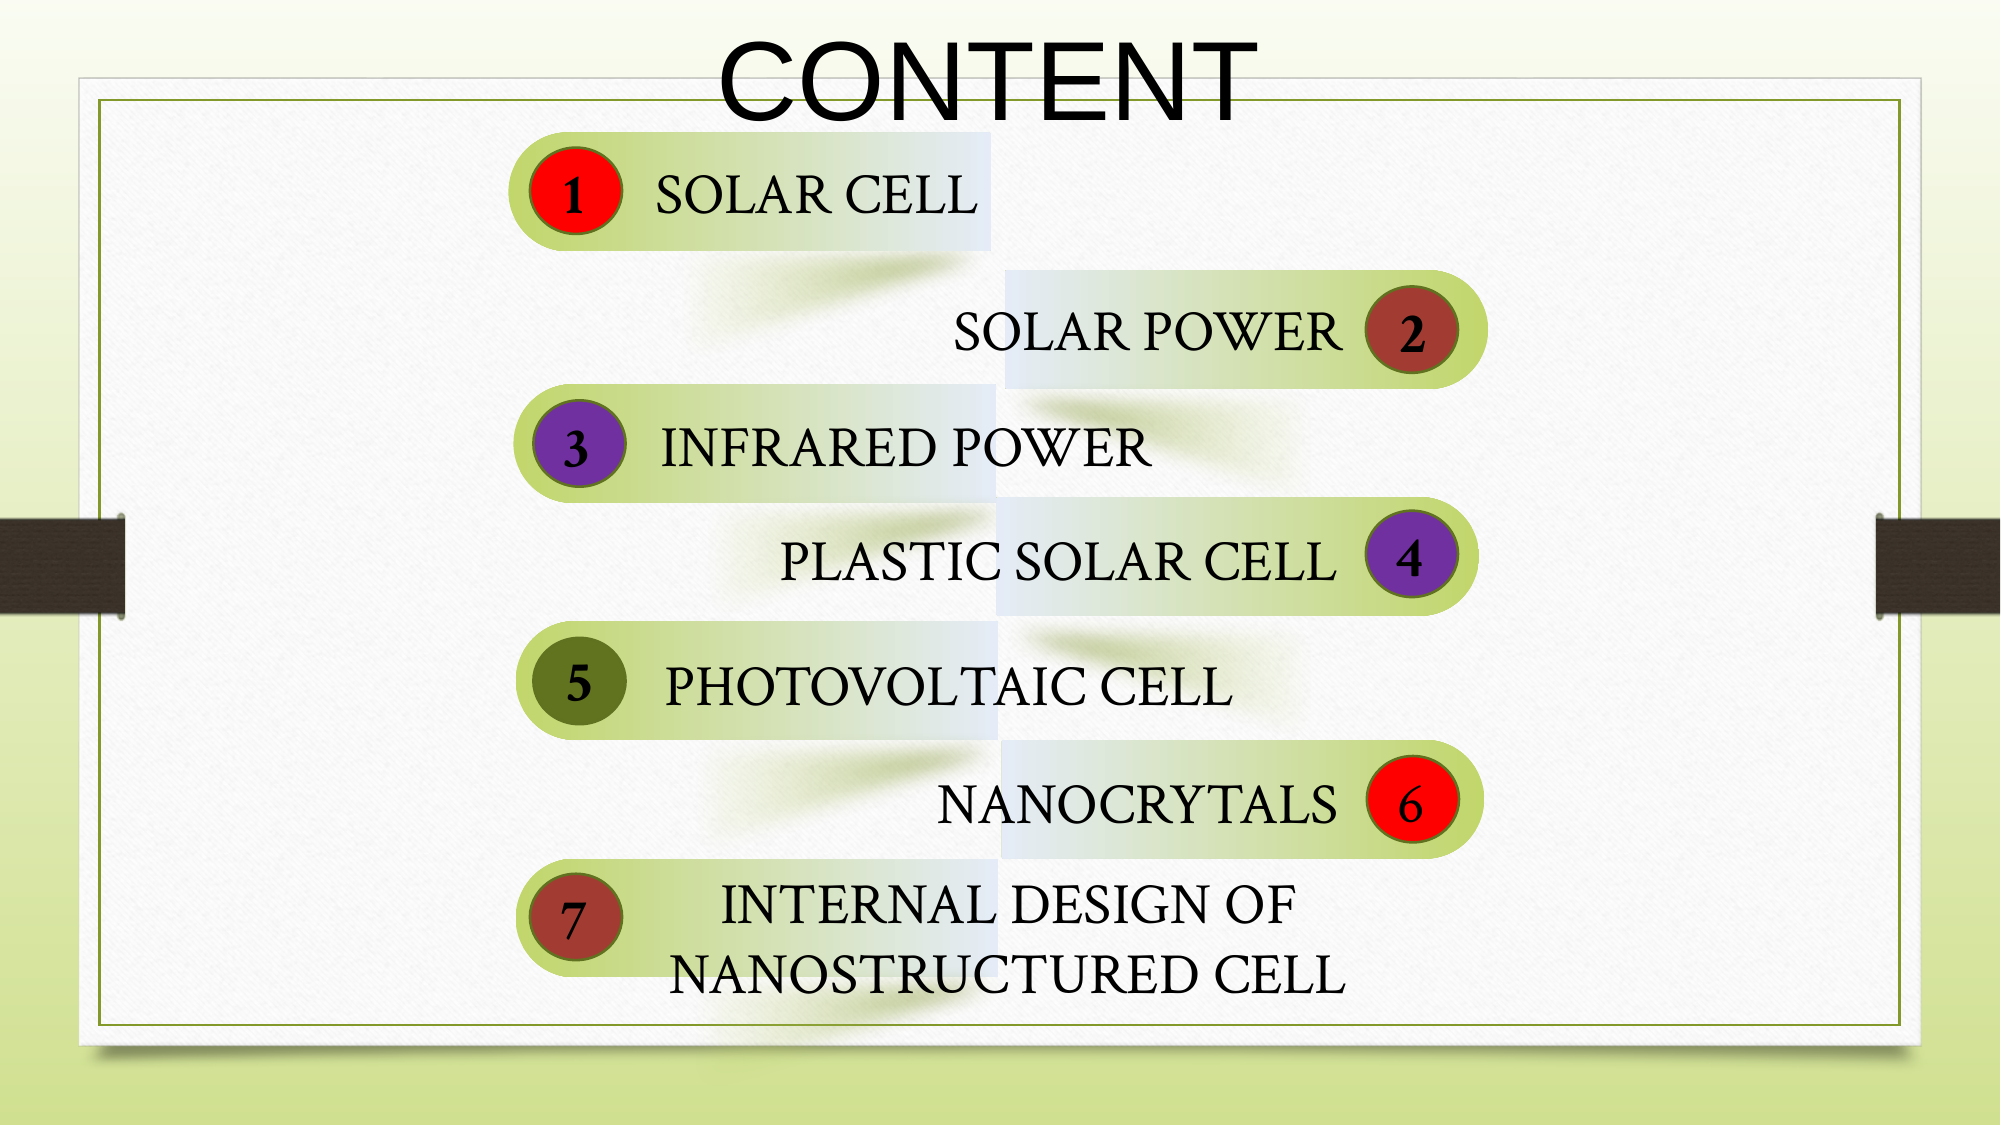

CONTENT

1
SOLAR CELL

SOLAR POWER

2

INFRARED POWER
3

4
PLASTIC SOLAR CELL

5

PHOTOVOLTAIC CELL

6
NANOCRYTALS
INTERNAL DESIGN OF NANOSTRUCTURED CELL
7